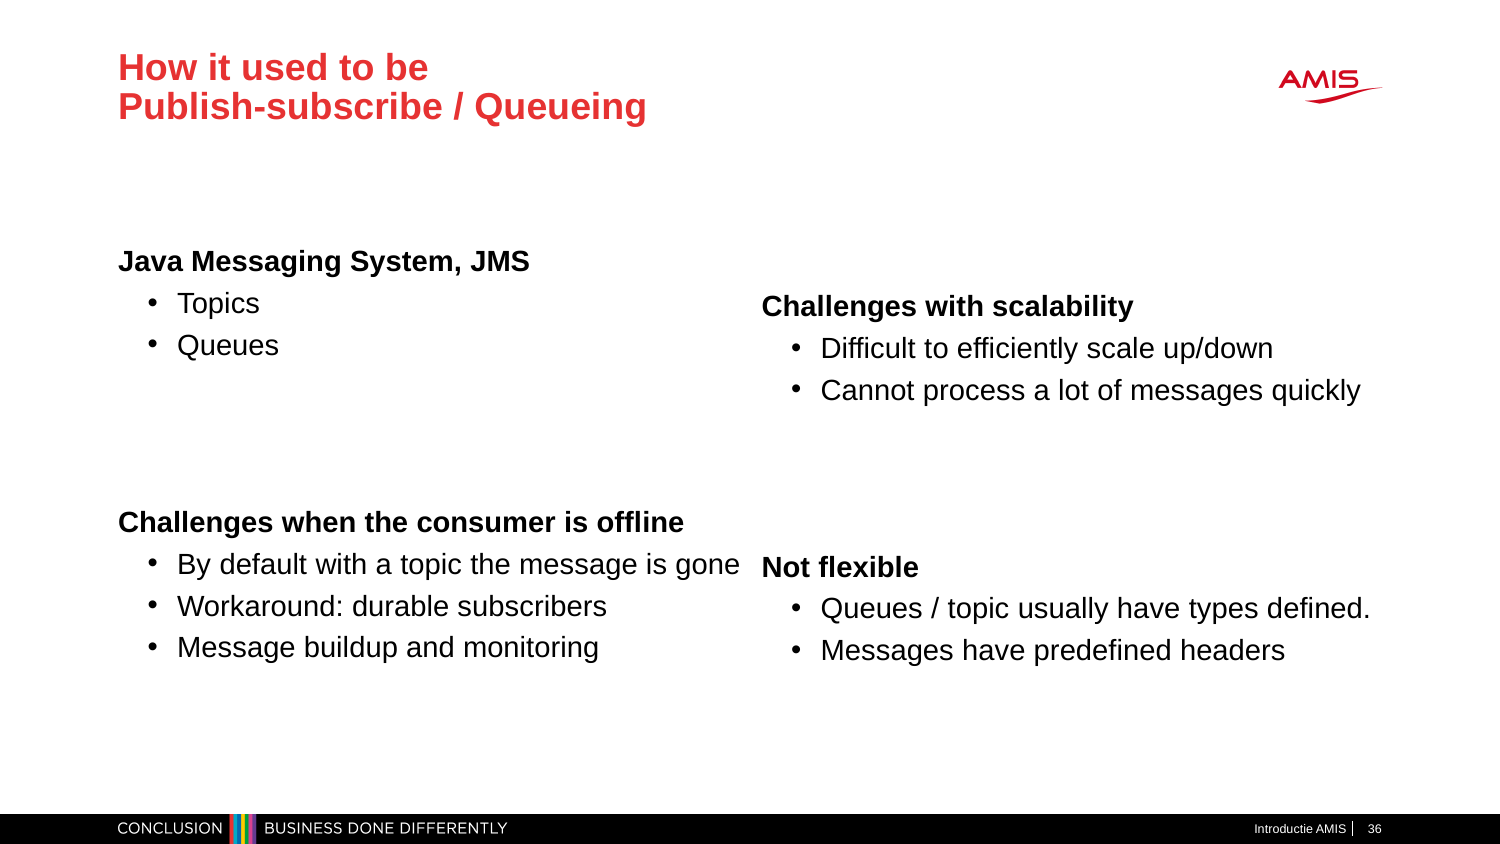

# How it used to be Publish-subscribe / Queueing
Java Messaging System, JMS
Topics
Queues

Challenges when the consumer is offline
By default with a topic the message is gone
Workaround: durable subscribers
Message buildup and monitoring

Challenges with scalability
Difficult to efficiently scale up/down
Cannot process a lot of messages quickly

Not flexible
Queues / topic usually have types defined.
Messages have predefined headers

Introductie AMIS
36